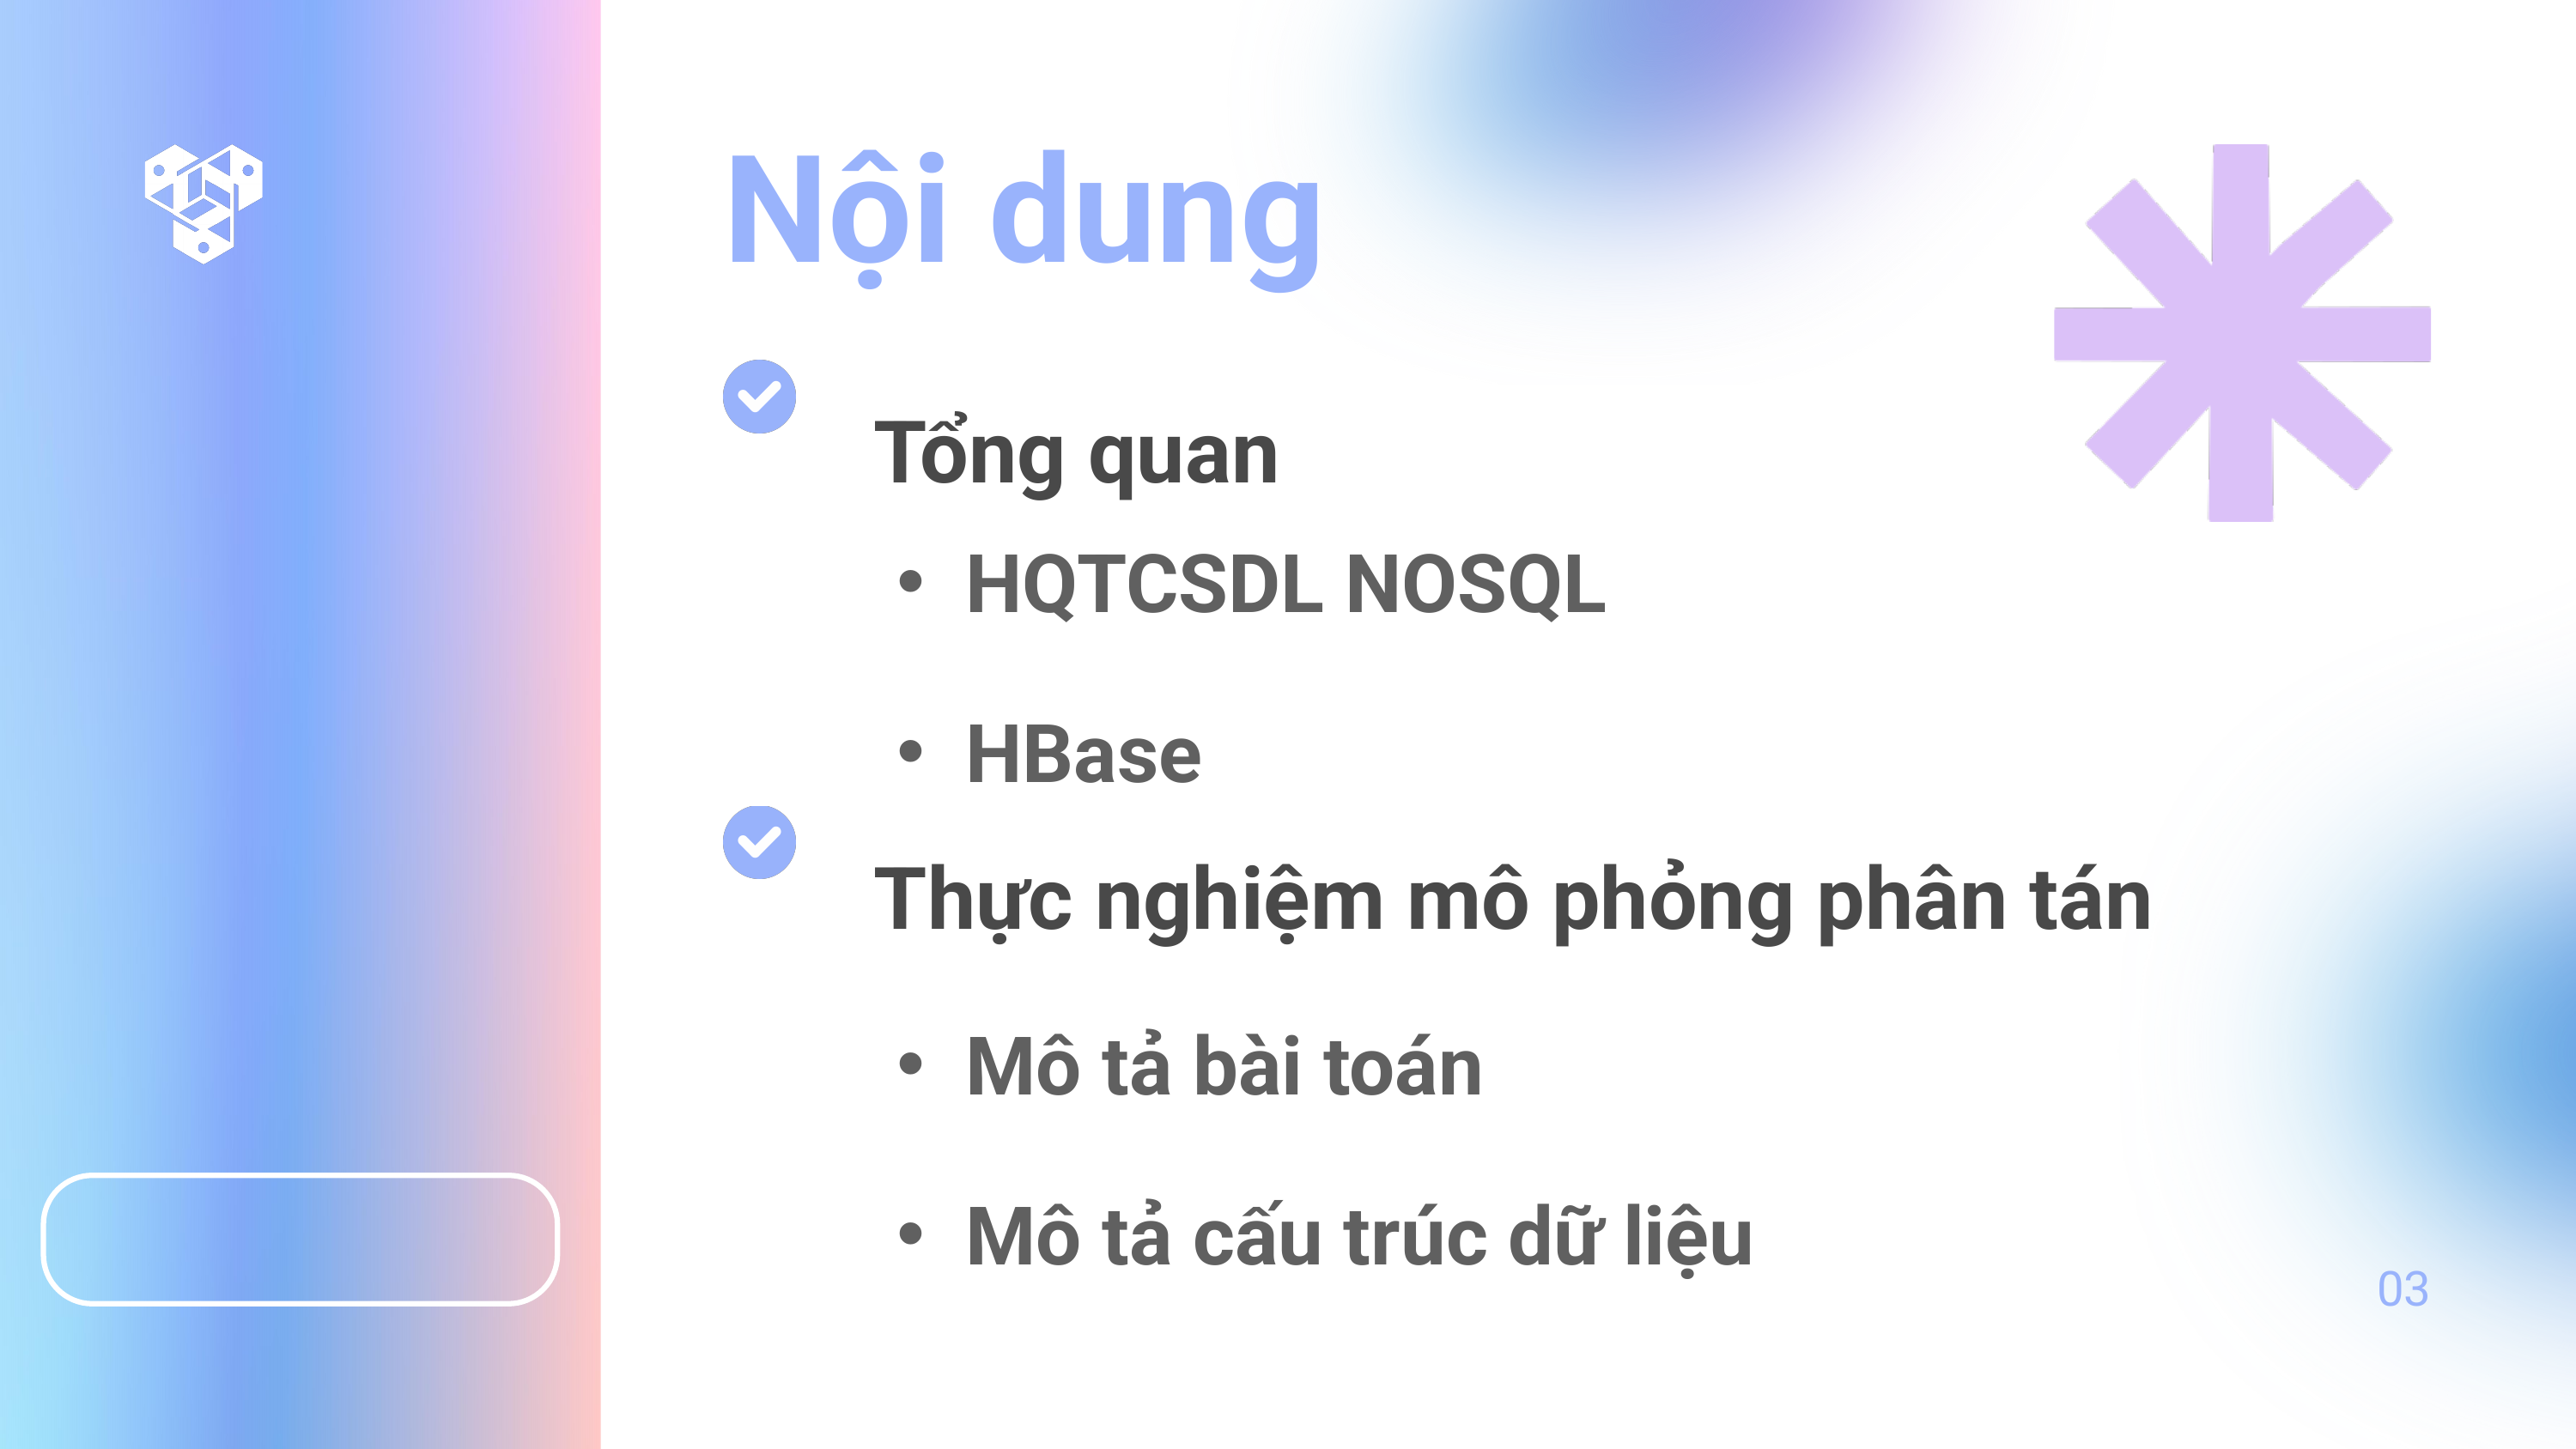

Nội dung

Tổng quan

HQTCSDL NOSQL
HBase
Thực nghiệm mô phỏng phân tán

Mô tả bài toán
Mô tả cấu trúc dữ liệu

03